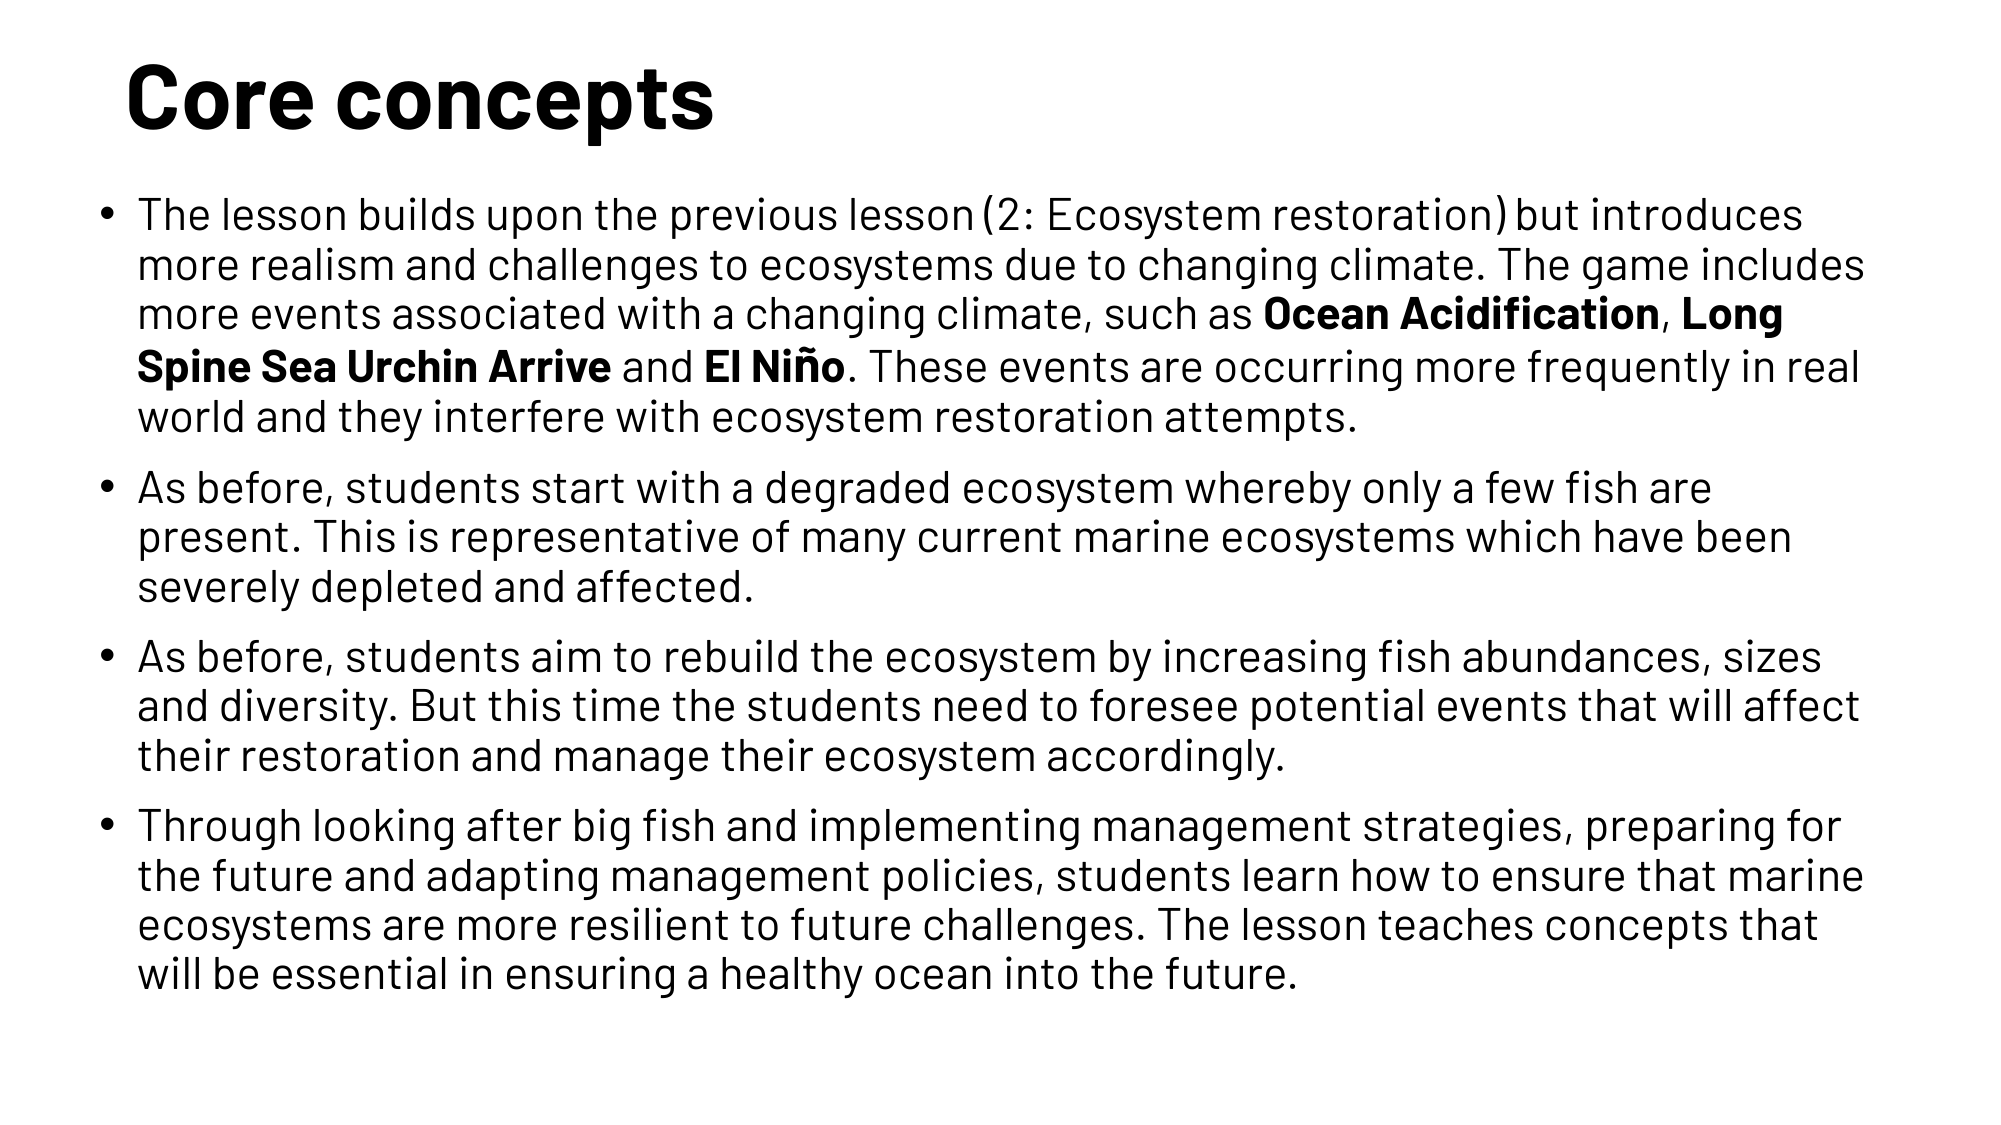

# Core concepts
The lesson builds upon the previous lesson (2: Ecosystem restoration) but introduces more realism and challenges to ecosystems due to changing climate. The game includes more events associated with a changing climate, such as Ocean Acidification, Long Spine Sea Urchin Arrive and El Niño. These events are occurring more frequently in real world and they interfere with ecosystem restoration attempts.
As before, students start with a degraded ecosystem whereby only a few fish are present. This is representative of many current marine ecosystems which have been severely depleted and affected.
As before, students aim to rebuild the ecosystem by increasing fish abundances, sizes and diversity. But this time the students need to foresee potential events that will affect their restoration and manage their ecosystem accordingly.
Through looking after big fish and implementing management strategies, preparing for the future and adapting management policies, students learn how to ensure that marine ecosystems are more resilient to future challenges. The lesson teaches concepts that will be essential in ensuring a healthy ocean into the future.